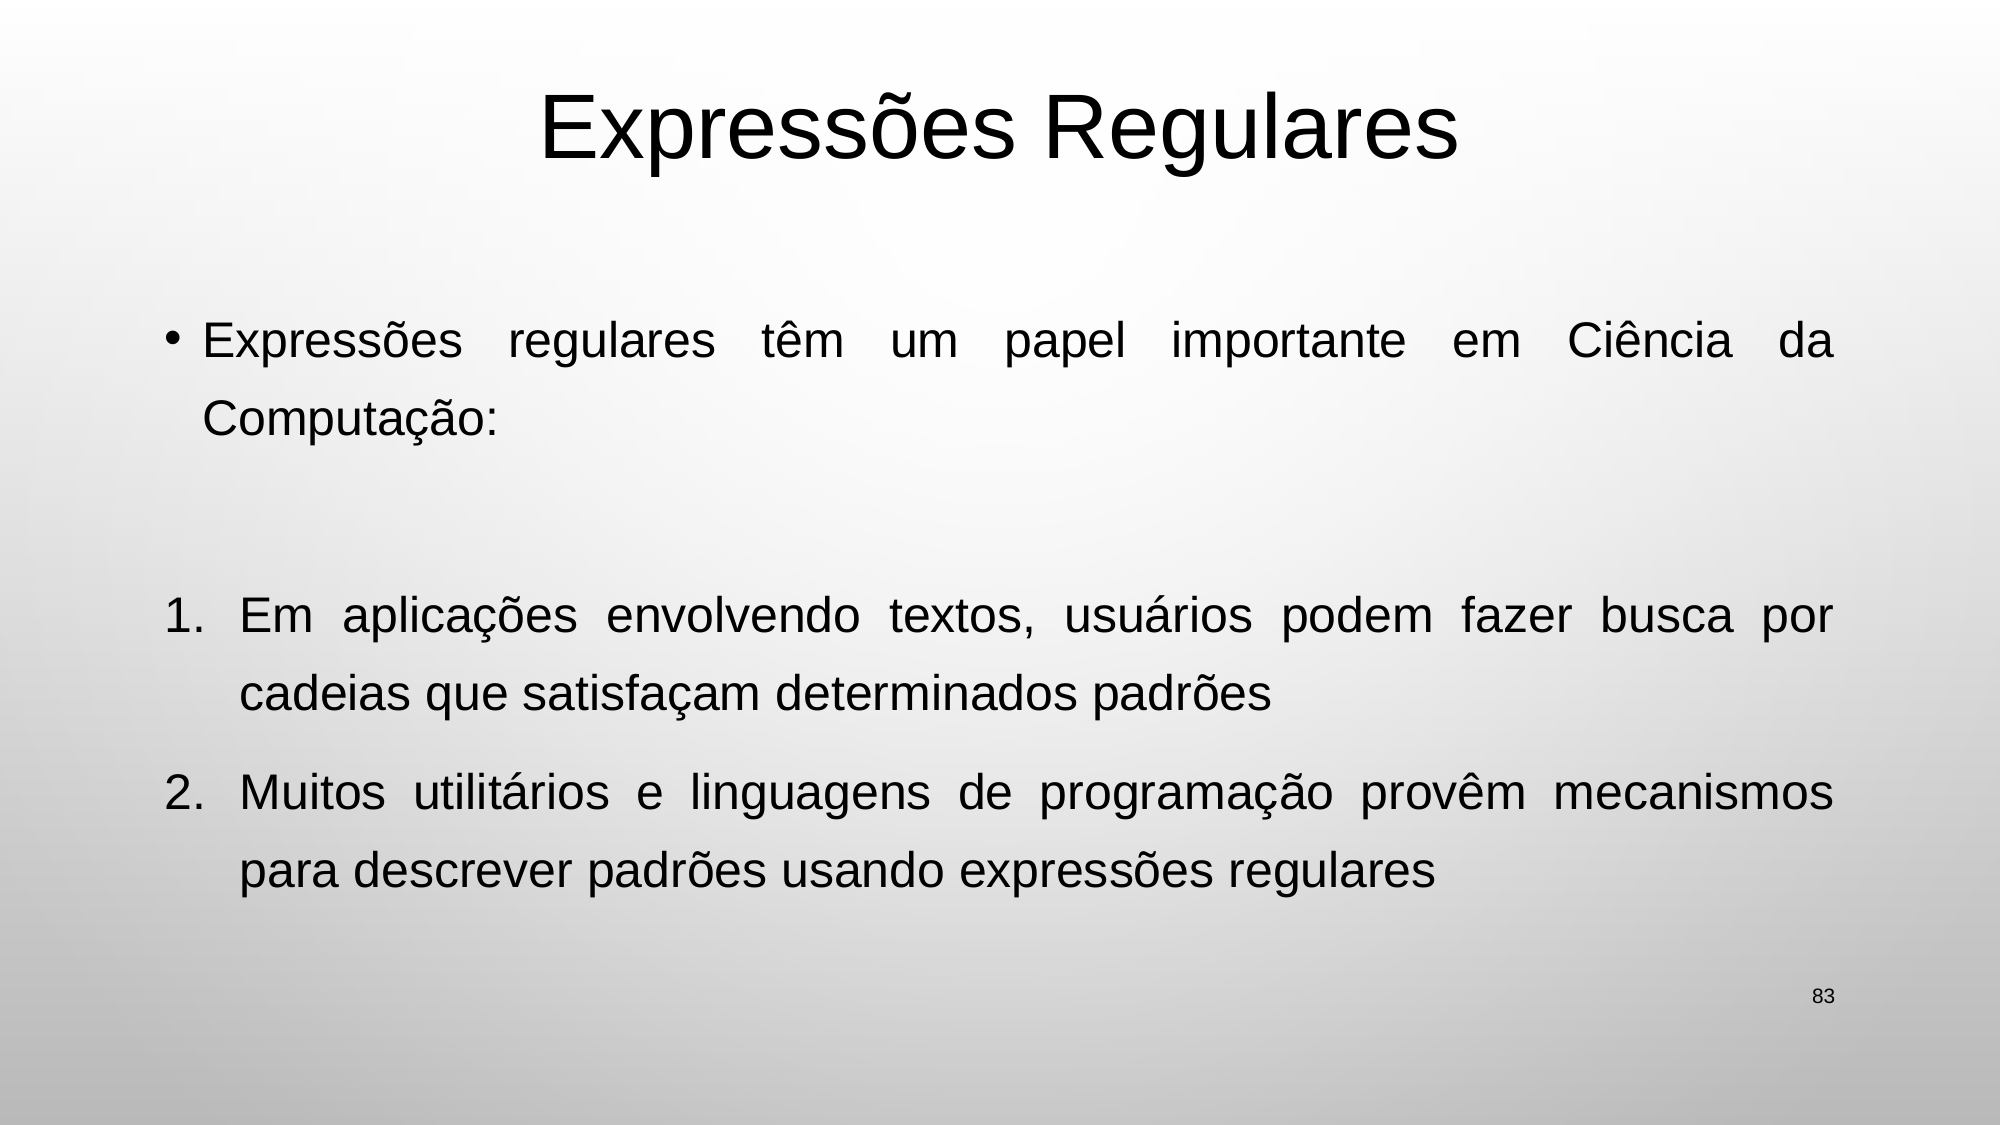

# Expressões Regulares

Expressões regulares têm um papel importante em Ciência da Computação:

Em aplicações envolvendo textos, usuários podem fazer busca por cadeias que satisfaçam determinados padrões
Muitos utilitários e linguagens de programação provêm mecanismos para descrever padrões usando expressões regulares
83